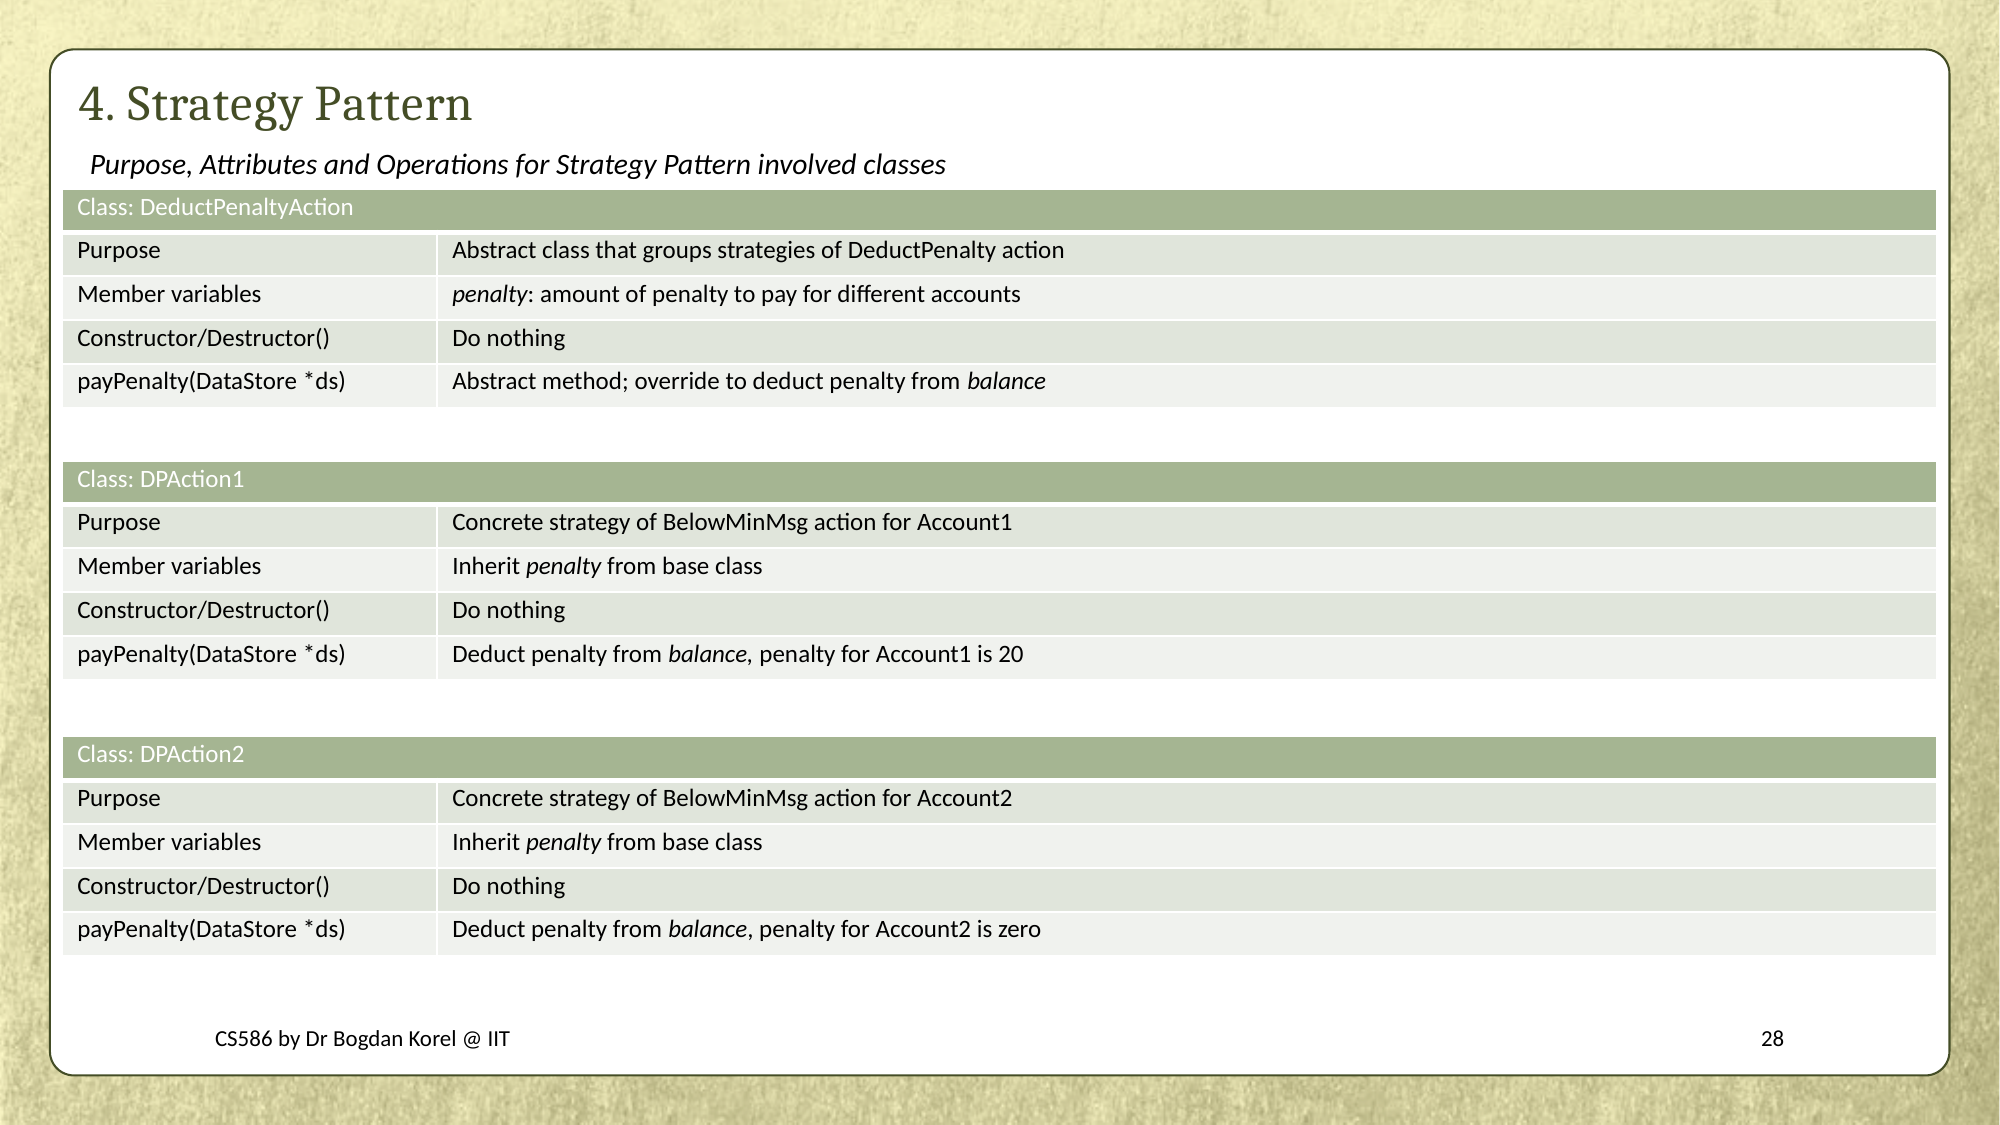

# 4. Strategy Pattern
Purpose, Attributes and Operations for Strategy Pattern involved classes

| Class: DeductPenaltyAction |  |
| --- | --- |
| Purpose | Abstract class that groups strategies of DeductPenalty action |
| Member variables | penalty: amount of penalty to pay for different accounts |
| Constructor/Destructor() | Do nothing |
| payPenalty(DataStore \*ds) | Abstract method; override to deduct penalty from balance |
| Class: DPAction1 |  |
| --- | --- |
| Purpose | Concrete strategy of BelowMinMsg action for Account1 |
| Member variables | Inherit penalty from base class |
| Constructor/Destructor() | Do nothing |
| payPenalty(DataStore \*ds) | Deduct penalty from balance, penalty for Account1 is 20 |
| Class: DPAction2 |  |
| --- | --- |
| Purpose | Concrete strategy of BelowMinMsg action for Account2 |
| Member variables | Inherit penalty from base class |
| Constructor/Destructor() | Do nothing |
| payPenalty(DataStore \*ds) | Deduct penalty from balance, penalty for Account2 is zero |
CS586 by Dr Bogdan Korel @ IIT
28